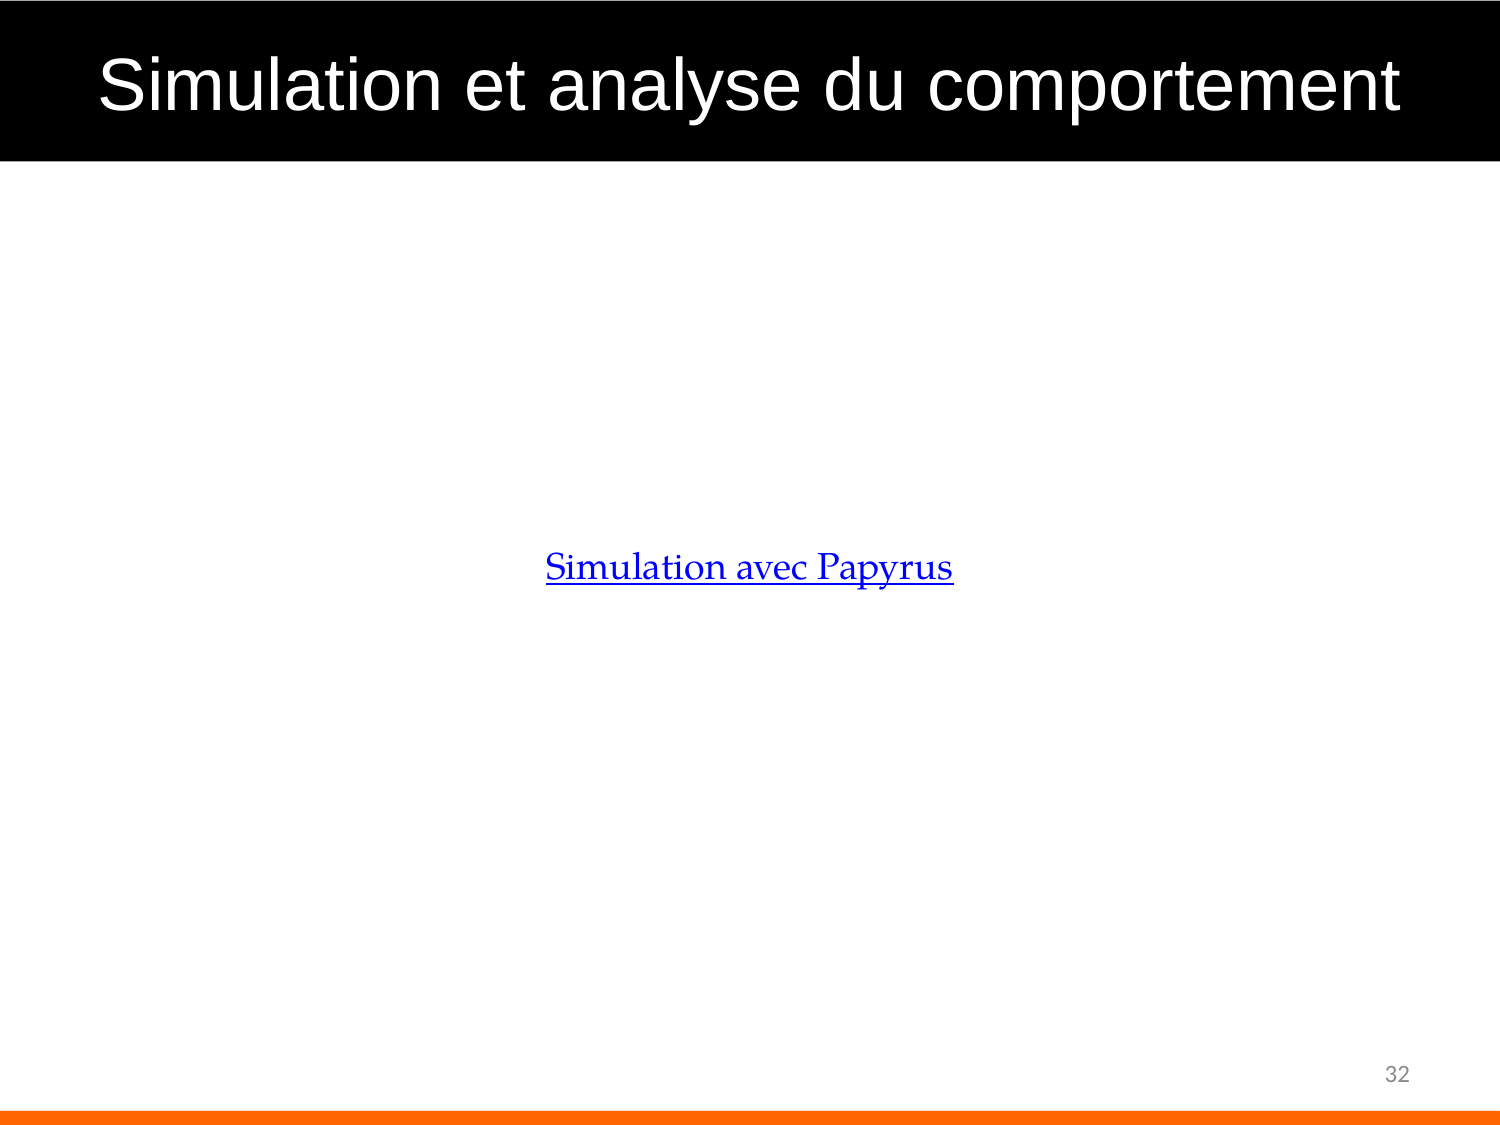

Simulation et analyse du comportement
Simulation avec Papyrus
32